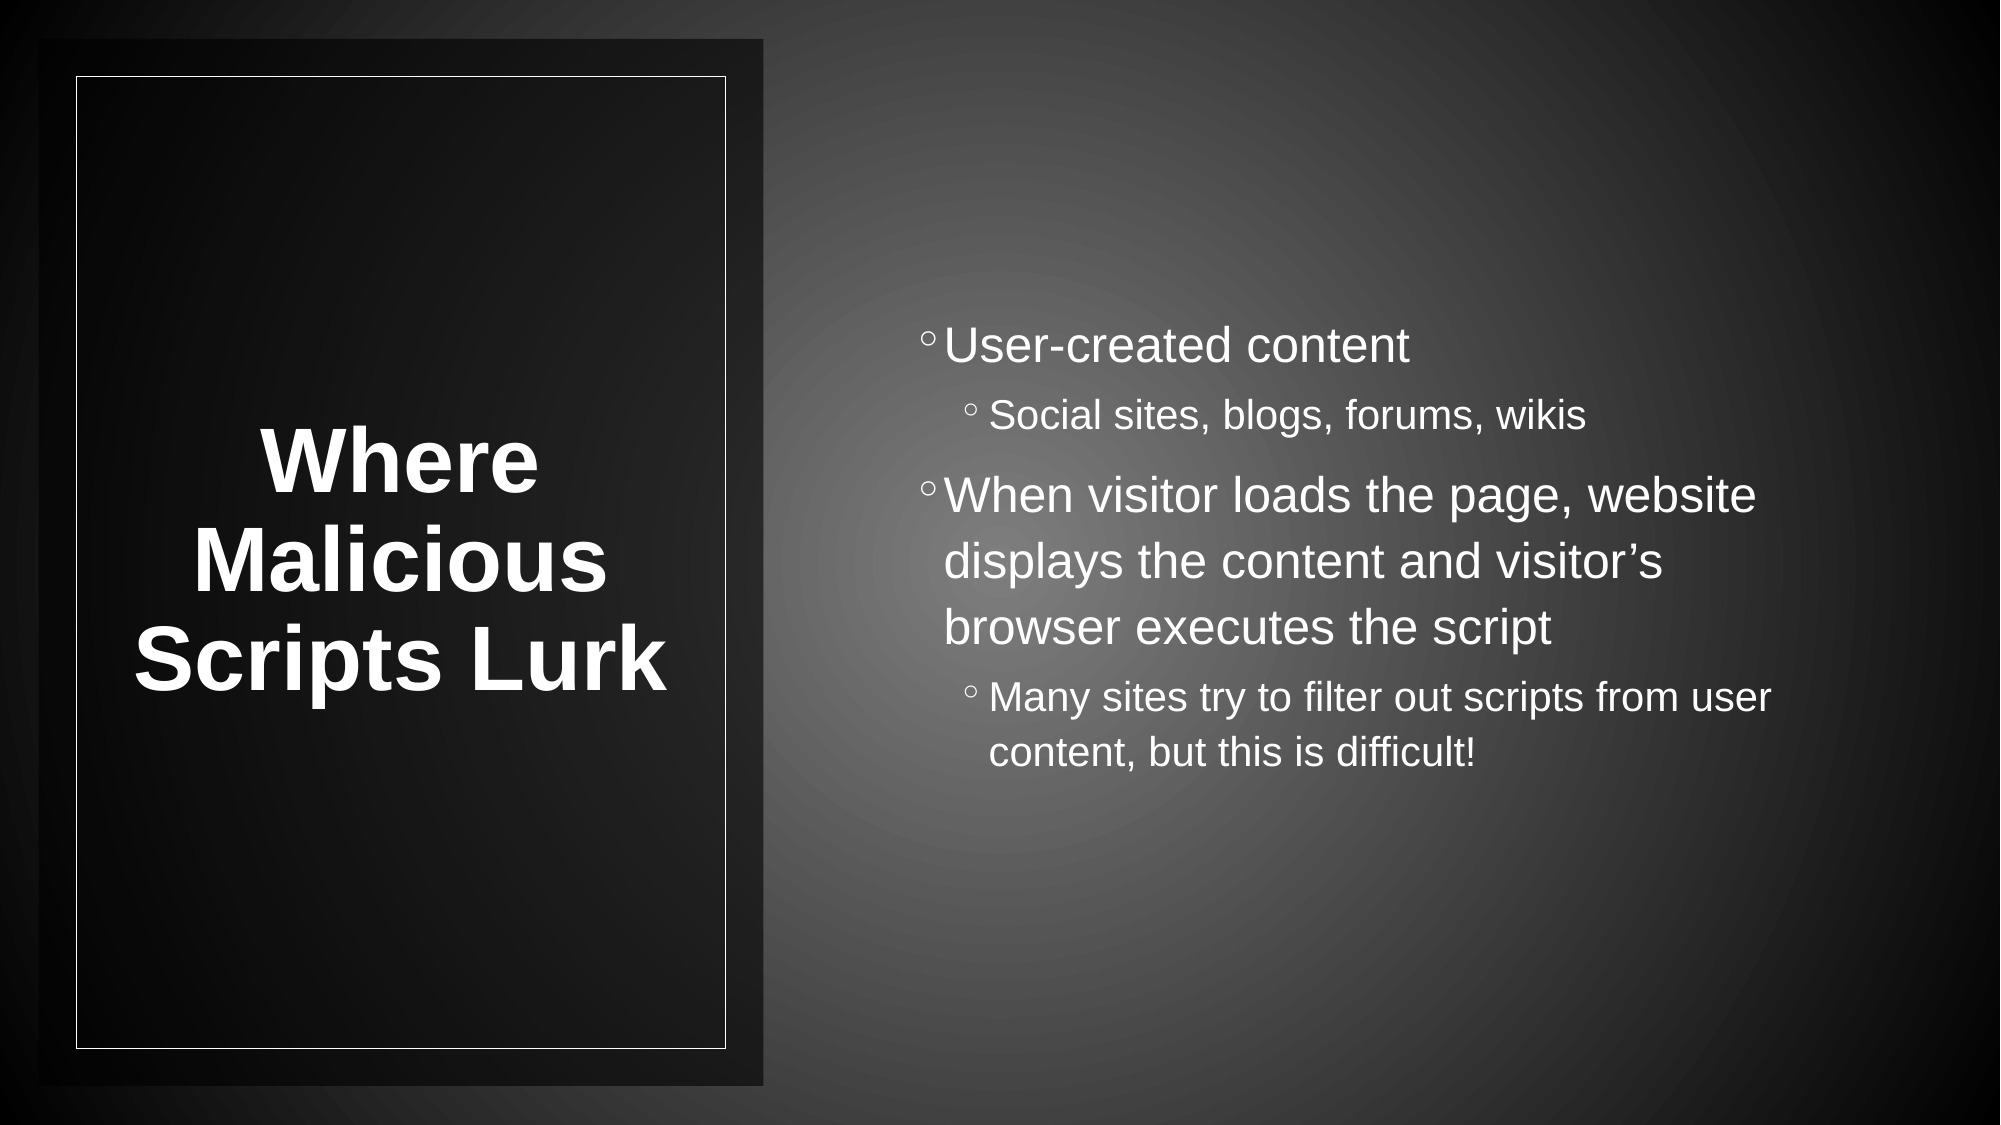

User-created content
Social sites, blogs, forums, wikis
When visitor loads the page, website displays the content and visitor’s browser executes the script
Many sites try to filter out scripts from user content, but this is difficult!
# Where Malicious Scripts Lurk